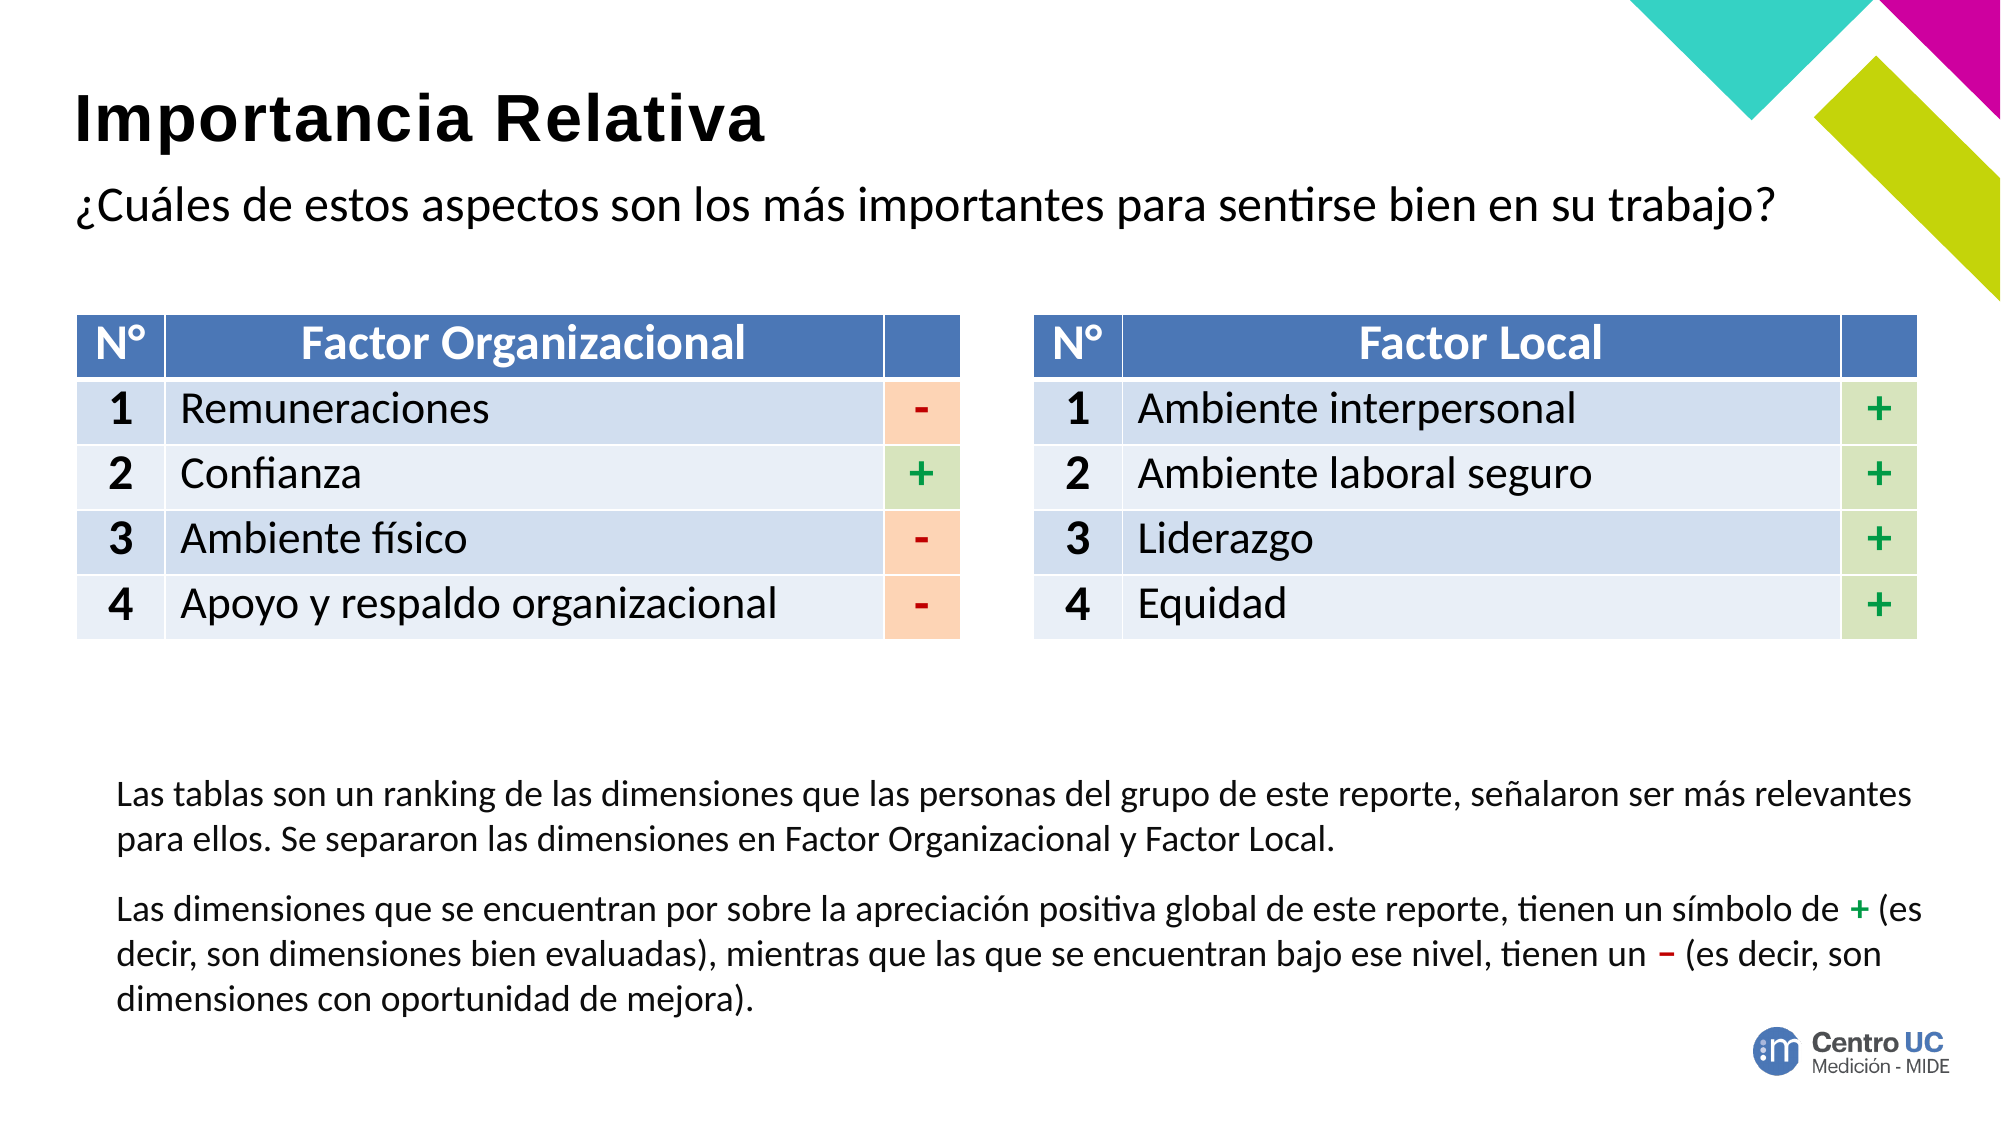

# Importancia Relativa
¿Cuáles de estos aspectos son los más importantes para sentirse bien en su trabajo?
| N° | Factor Organizacional |  |
| --- | --- | --- |
| 1 | Remuneraciones | - |
| 2 | Confianza | + |
| 3 | Ambiente físico | - |
| 4 | Apoyo y respaldo organizacional | - |
| N° | Factor Local |  |
| --- | --- | --- |
| 1 | Ambiente interpersonal | + |
| 2 | Ambiente laboral seguro | + |
| 3 | Liderazgo | + |
| 4 | Equidad | + |
Las tablas son un ranking de las dimensiones que las personas del grupo de este reporte, señalaron ser más relevantes para ellos. Se separaron las dimensiones en Factor Organizacional y Factor Local.
Las dimensiones que se encuentran por sobre la apreciación positiva global de este reporte, tienen un símbolo de + (es decir, son dimensiones bien evaluadas), mientras que las que se encuentran bajo ese nivel, tienen un − (es decir, son dimensiones con oportunidad de mejora).